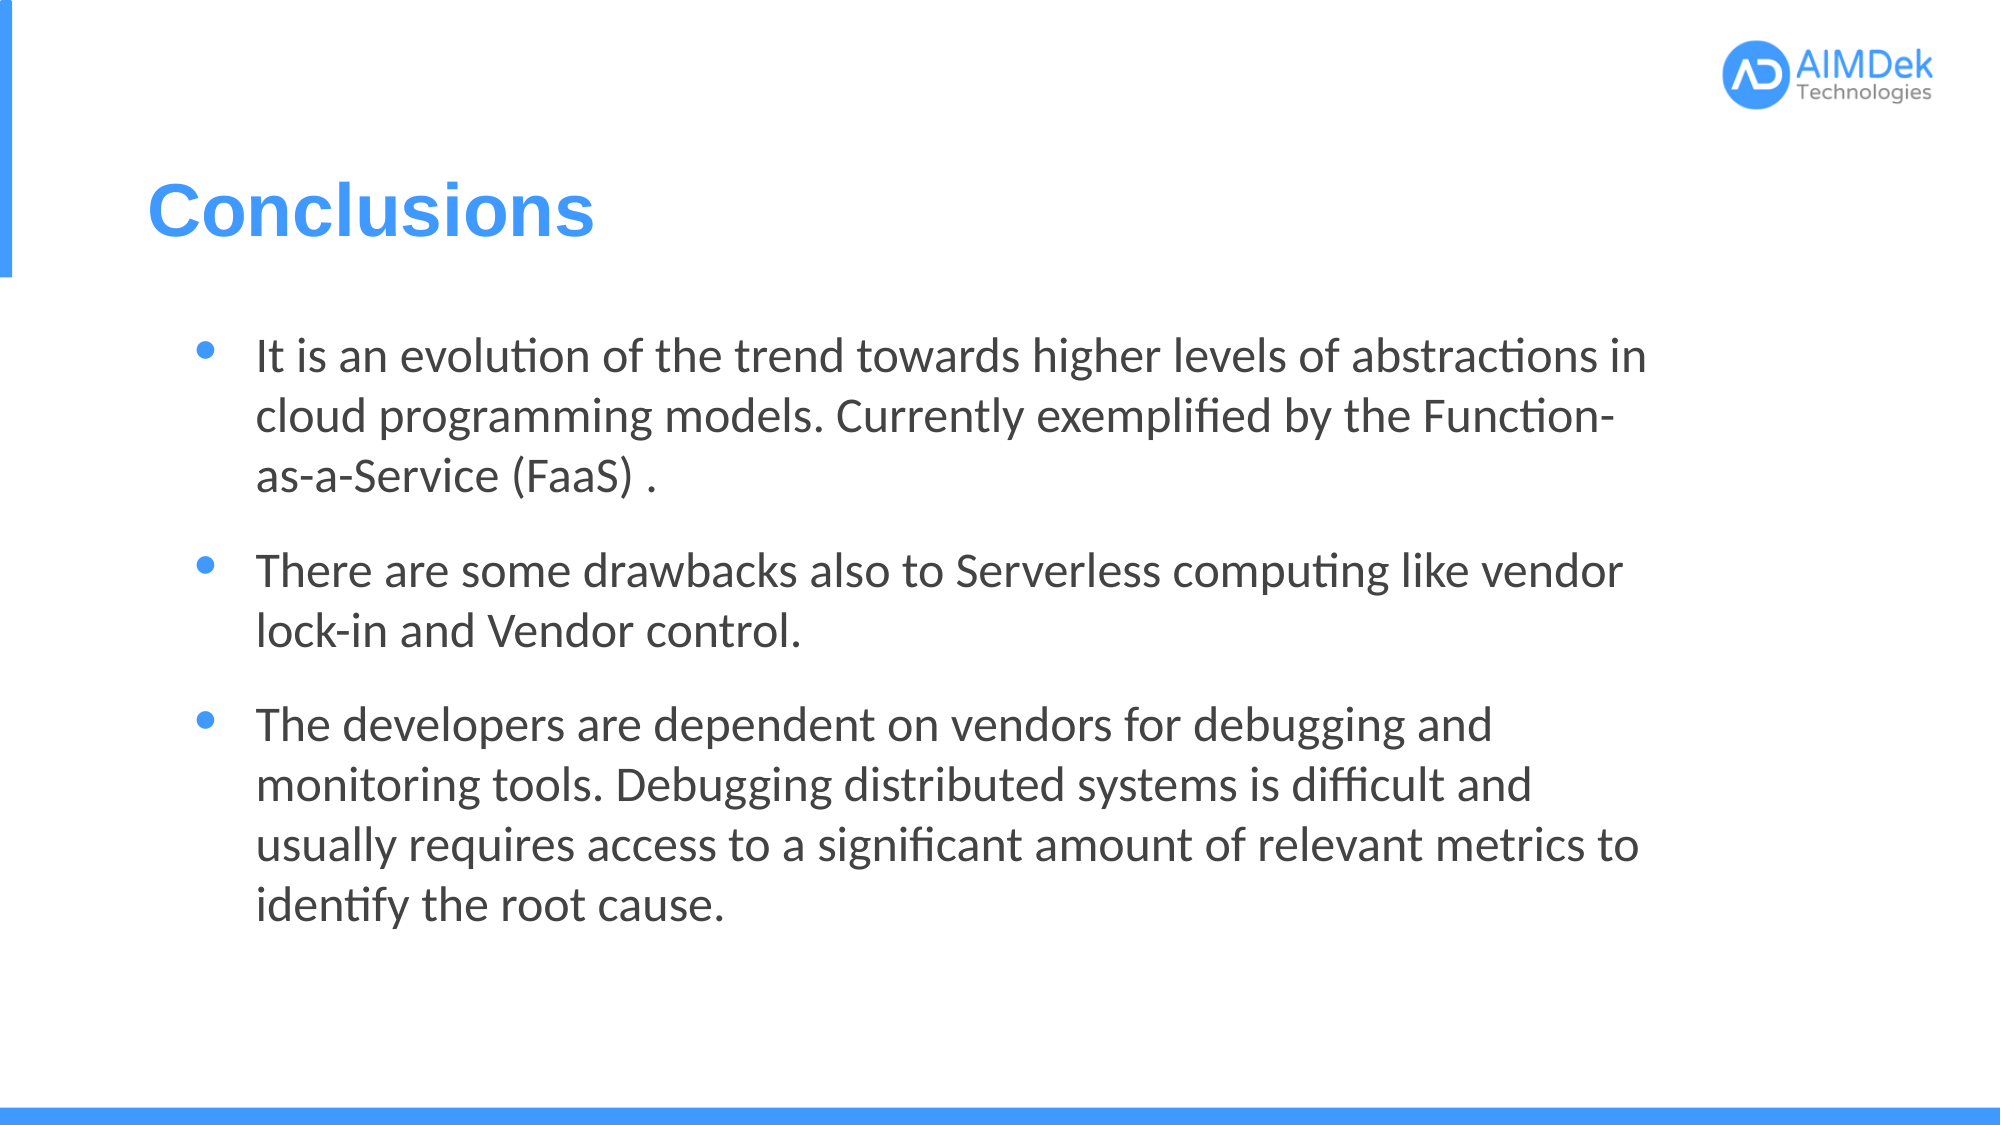

# Conclusions
It is an evolution of the trend towards higher levels of abstractions in cloud programming models. Currently exemplified by the Function-as-a-Service (FaaS) .
There are some drawbacks also to Serverless computing like vendor lock-in and Vendor control.
The developers are dependent on vendors for debugging and monitoring tools. Debugging distributed systems is difficult and usually requires access to a significant amount of relevant metrics to identify the root cause.